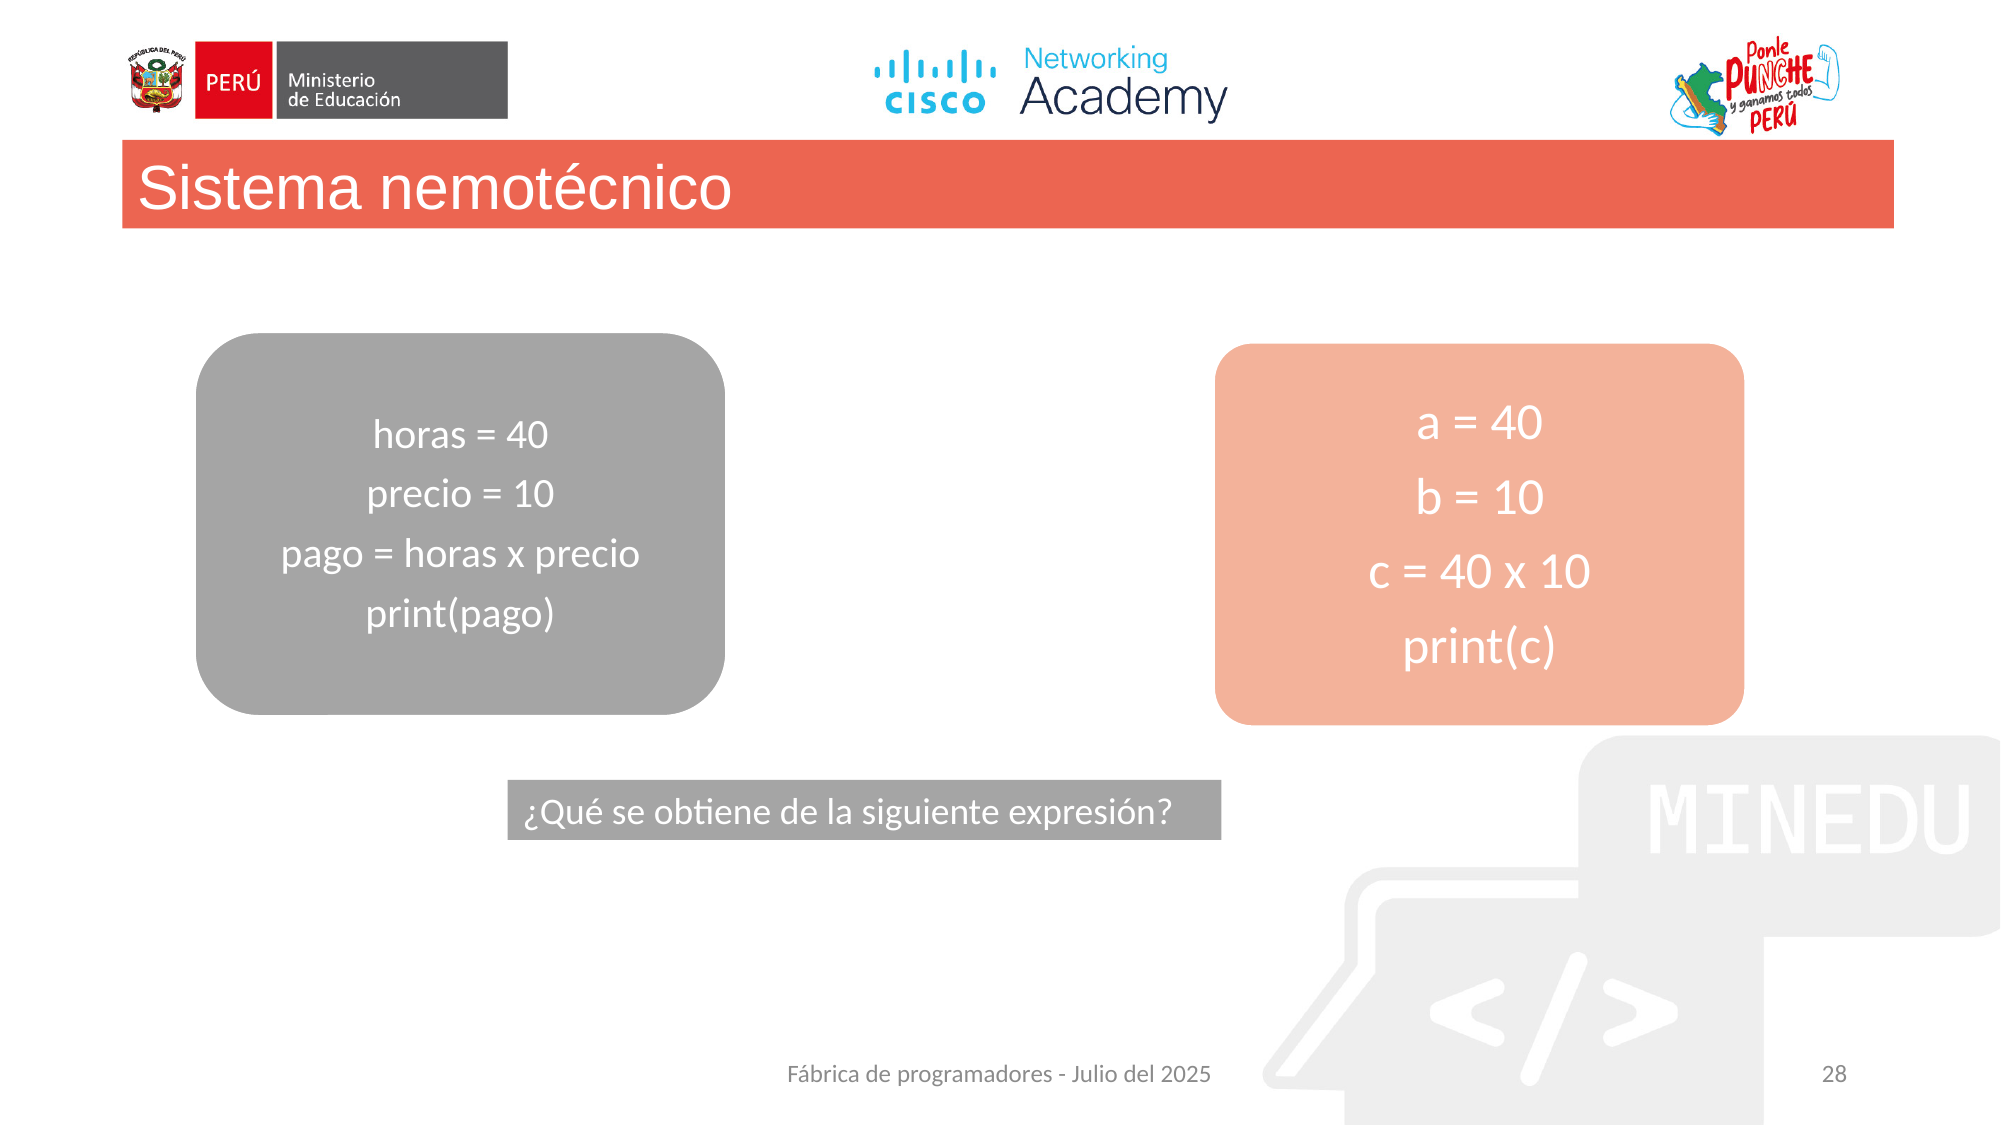

Sistema nemotécnico

horas = 40
precio = 10
pago = horas x precio
print(pago)

a = 40
b = 10
c = 40 x 10
print(c)
¿Qué se obtiene de la siguiente expresión?
Fábrica de programadores - Julio del 2025
28